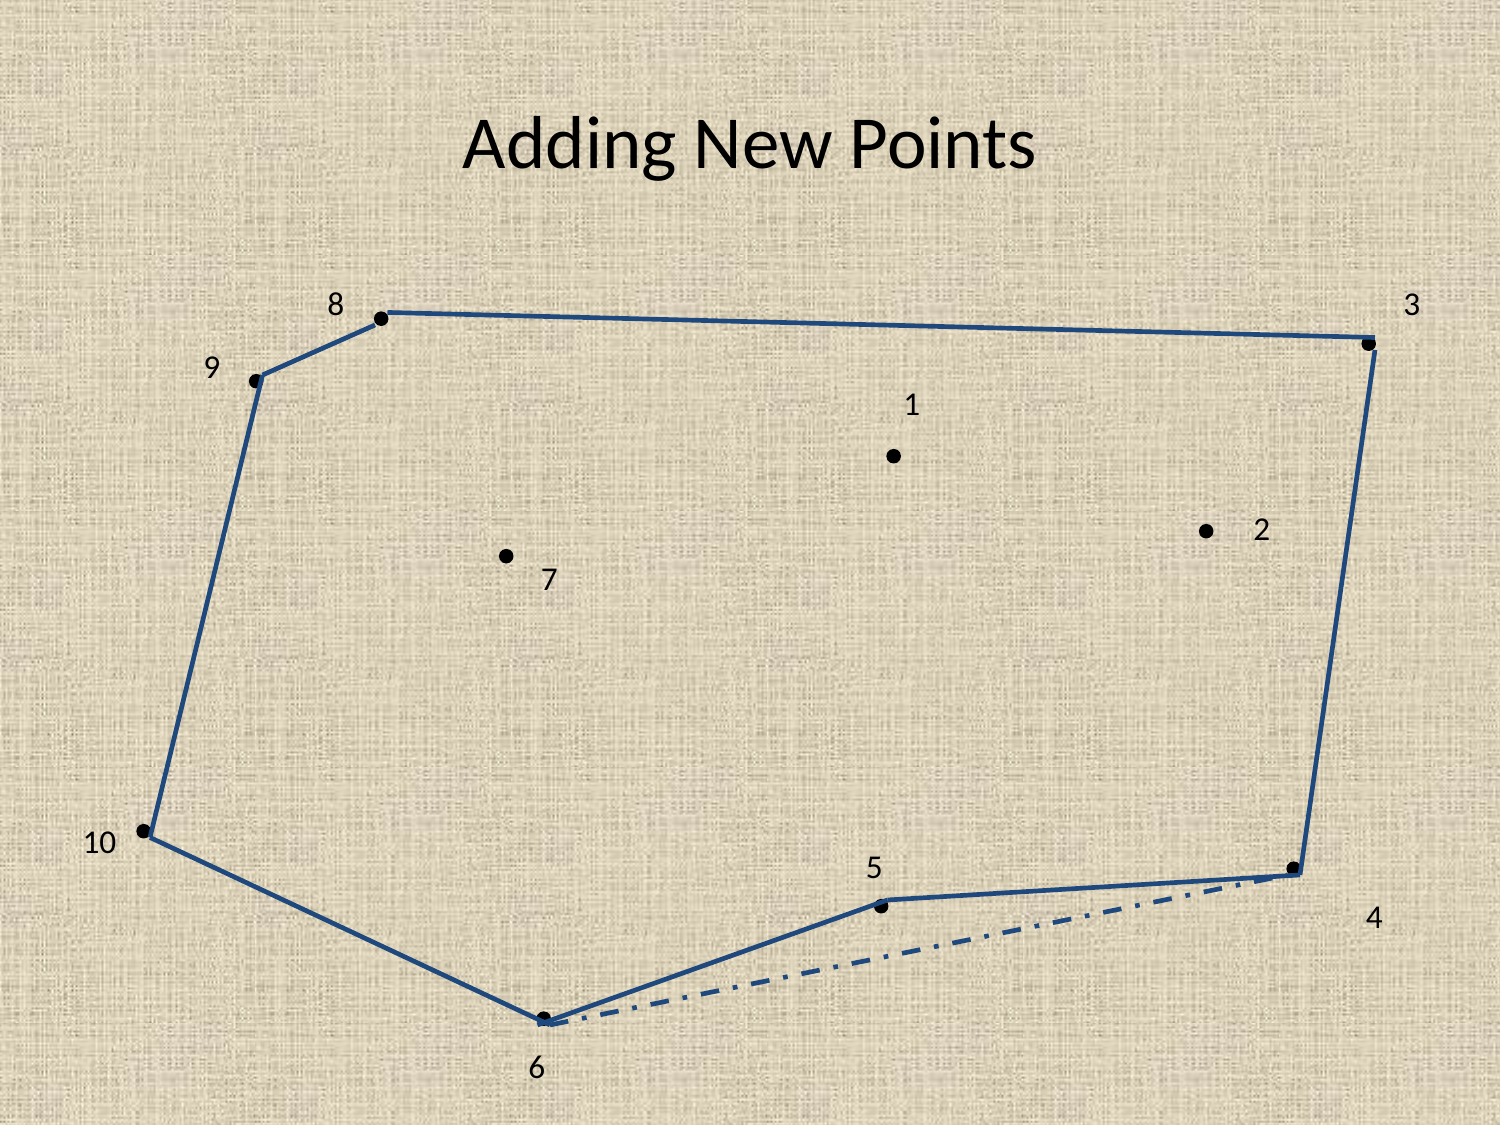

# Adding New Points
8
3

9

1

2

7
10

5

4

6